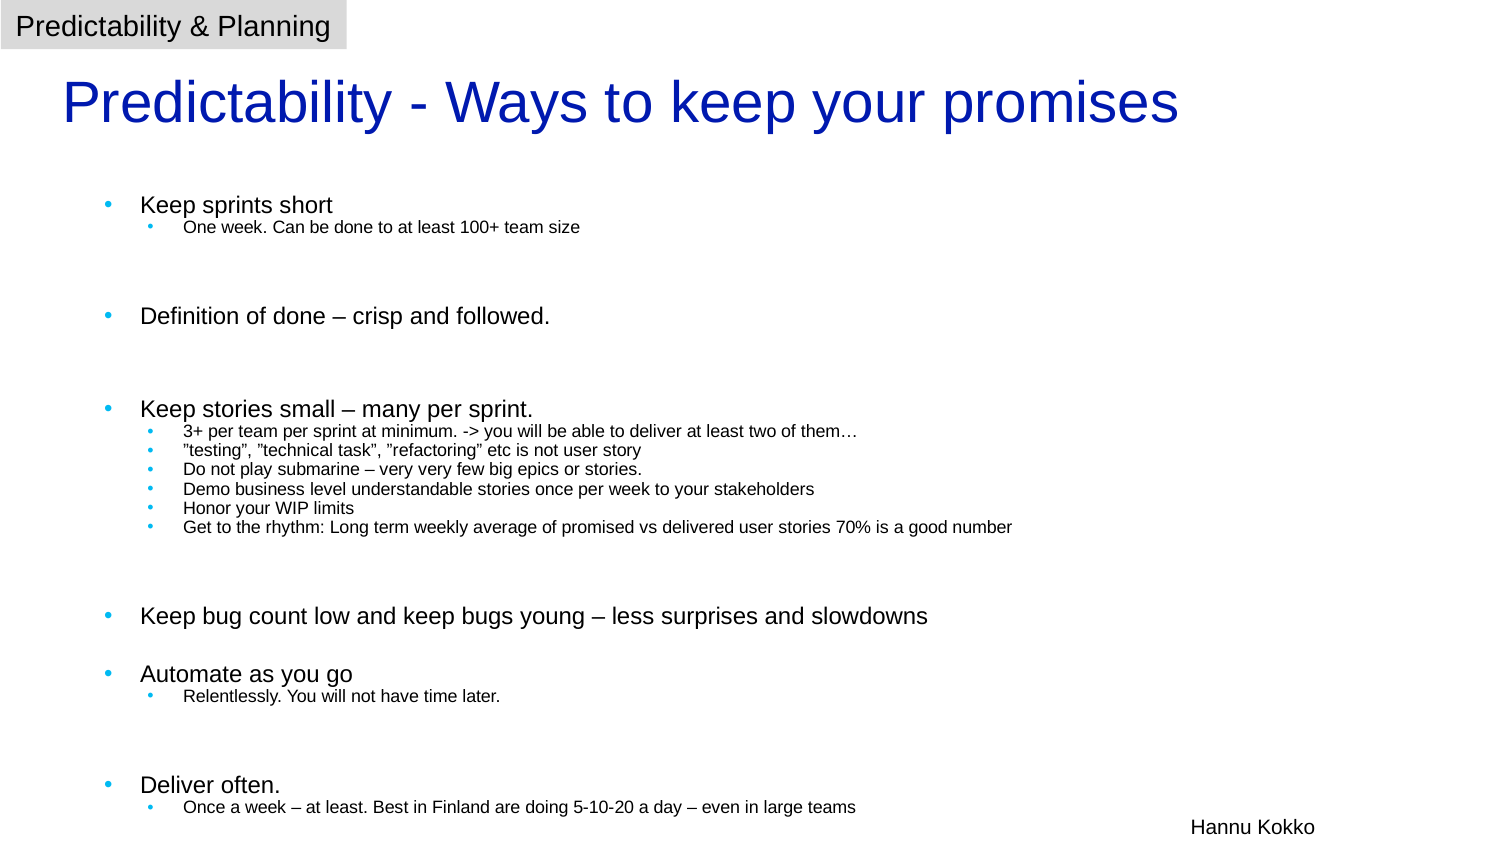

Predictability & Planning
# Predictability - Ways to keep your promises
Keep sprints short
One week. Can be done to at least 100+ team size

Definition of done – crisp and followed.

Keep stories small – many per sprint.
3+ per team per sprint at minimum. -> you will be able to deliver at least two of them…
”testing”, ”technical task”, ”refactoring” etc is not user story
Do not play submarine – very very few big epics or stories.
Demo business level understandable stories once per week to your stakeholders
Honor your WIP limits
Get to the rhythm: Long term weekly average of promised vs delivered user stories 70% is a good number

Keep bug count low and keep bugs young – less surprises and slowdowns

Automate as you go
Relentlessly. You will not have time later.

Deliver often.
Once a week – at least. Best in Finland are doing 5-10-20 a day – even in large teams

Hannu Kokko